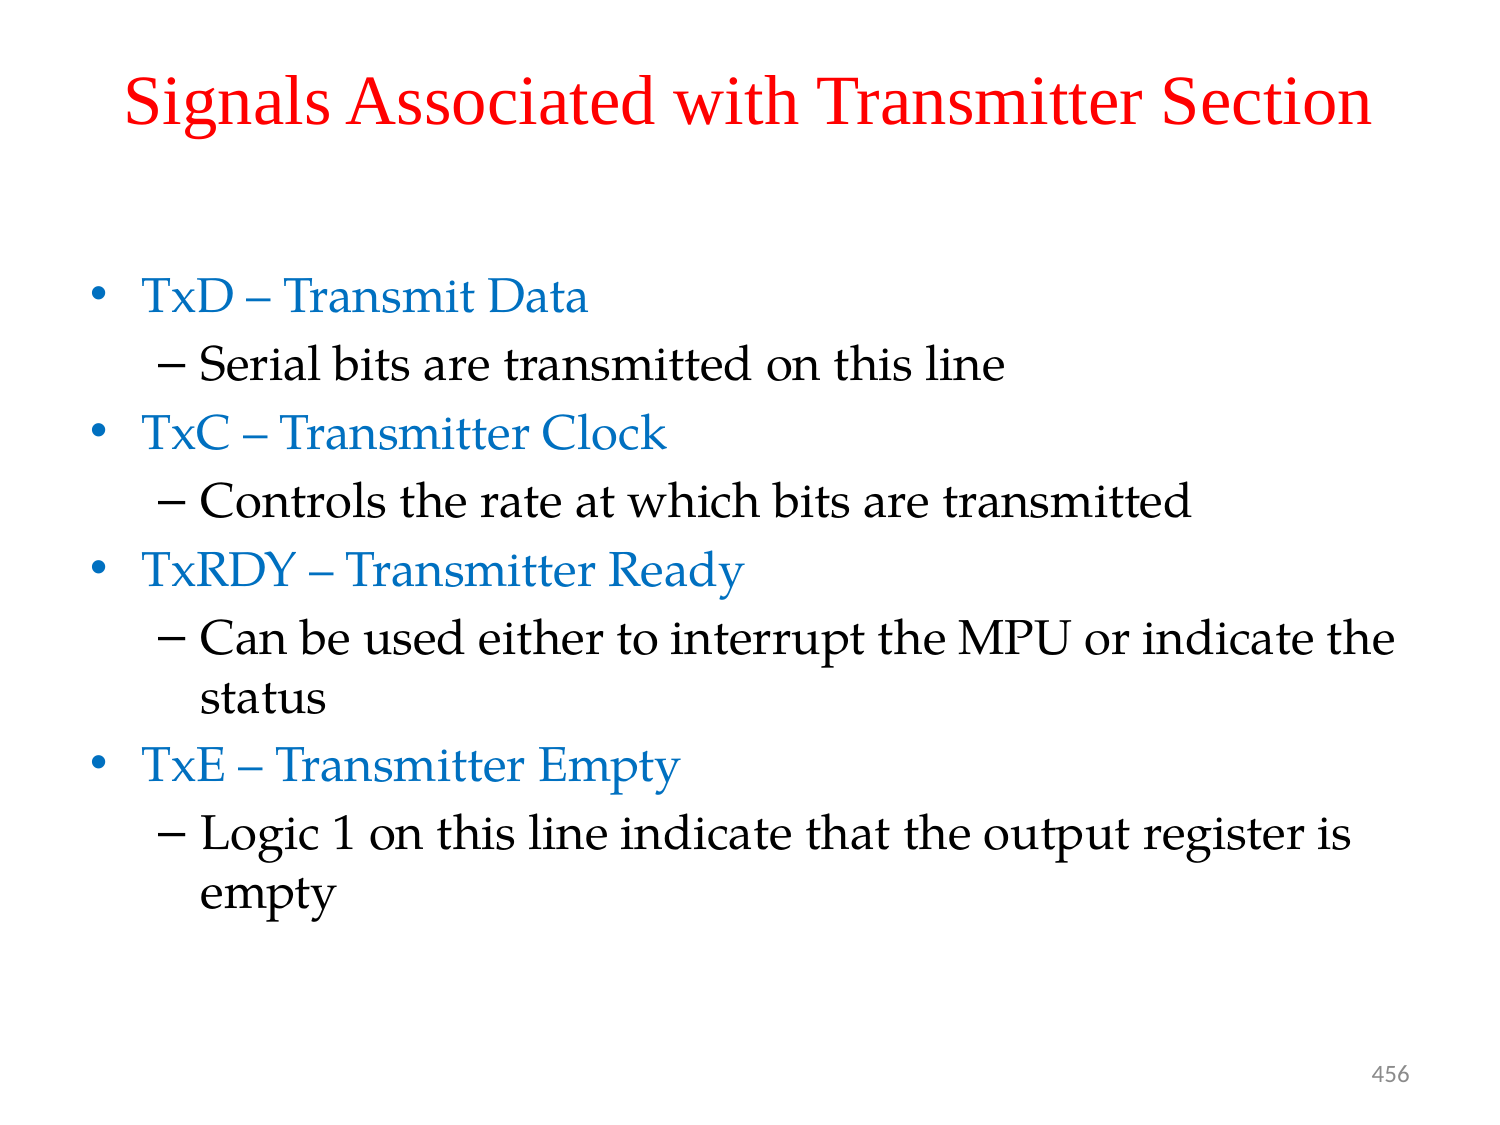

# Signals Associated with Transmitter Section

TxD – Transmit Data
Serial bits are transmitted on this line
TxC – Transmitter Clock
Controls the rate at which bits are transmitted
TxRDY – Transmitter Ready
Can be used either to interrupt the MPU or indicate the status
TxE – Transmitter Empty
Logic 1 on this line indicate that the output register is empty

456